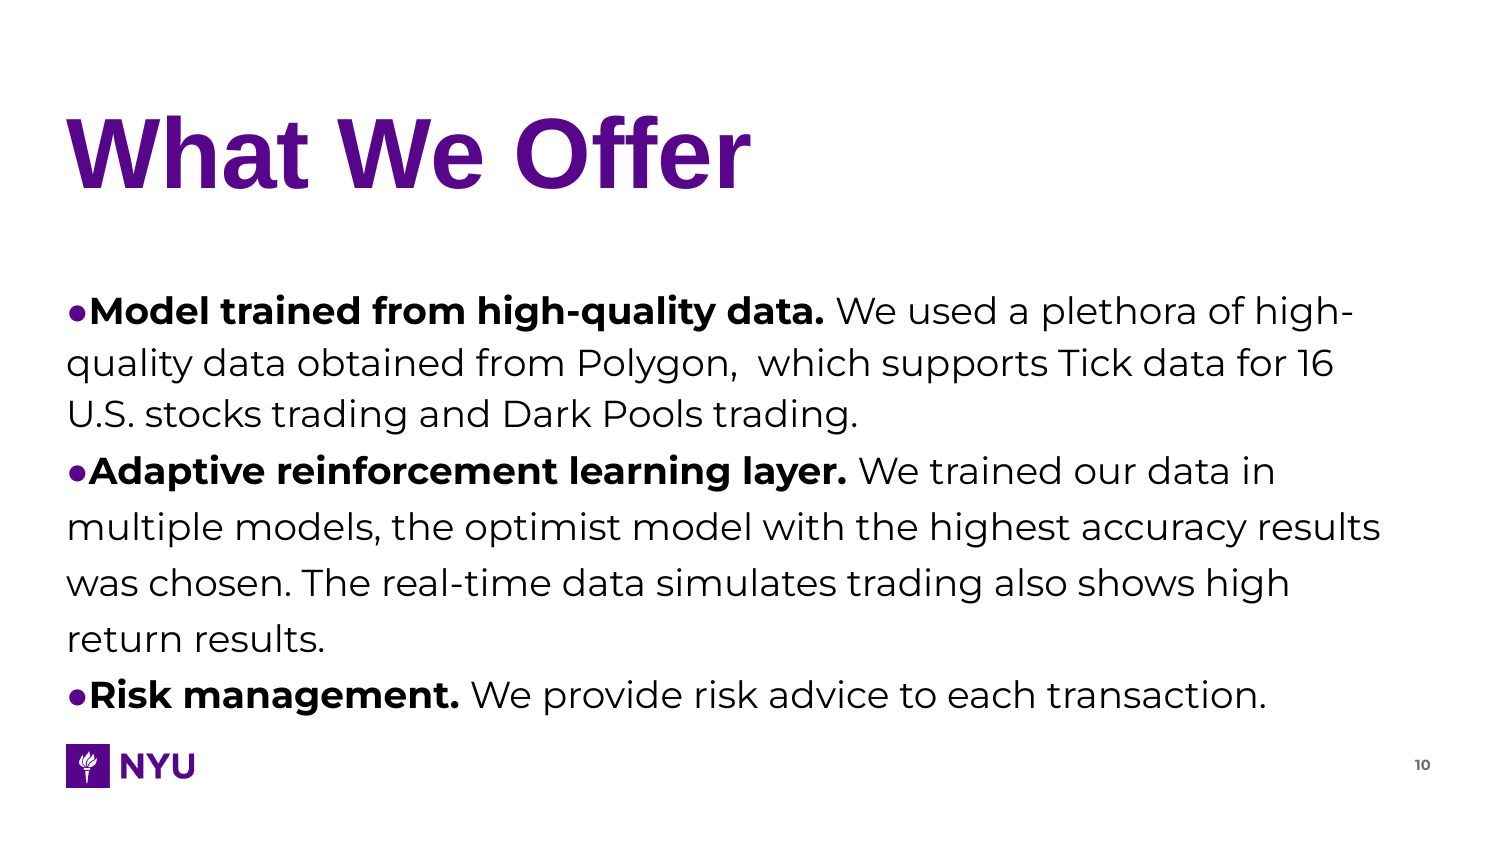

# What We Offer

●Model trained from high-quality data. We used a plethora of high-quality data obtained from Polygon,  which supports Tick data for 16 U.S. stocks trading and Dark Pools trading.
●Adaptive reinforcement learning layer. We trained our data in multiple models, the optimist model with the highest accuracy results was chosen. The real-time data simulates trading also shows high return results.
●Risk management. We provide risk advice to each transaction.